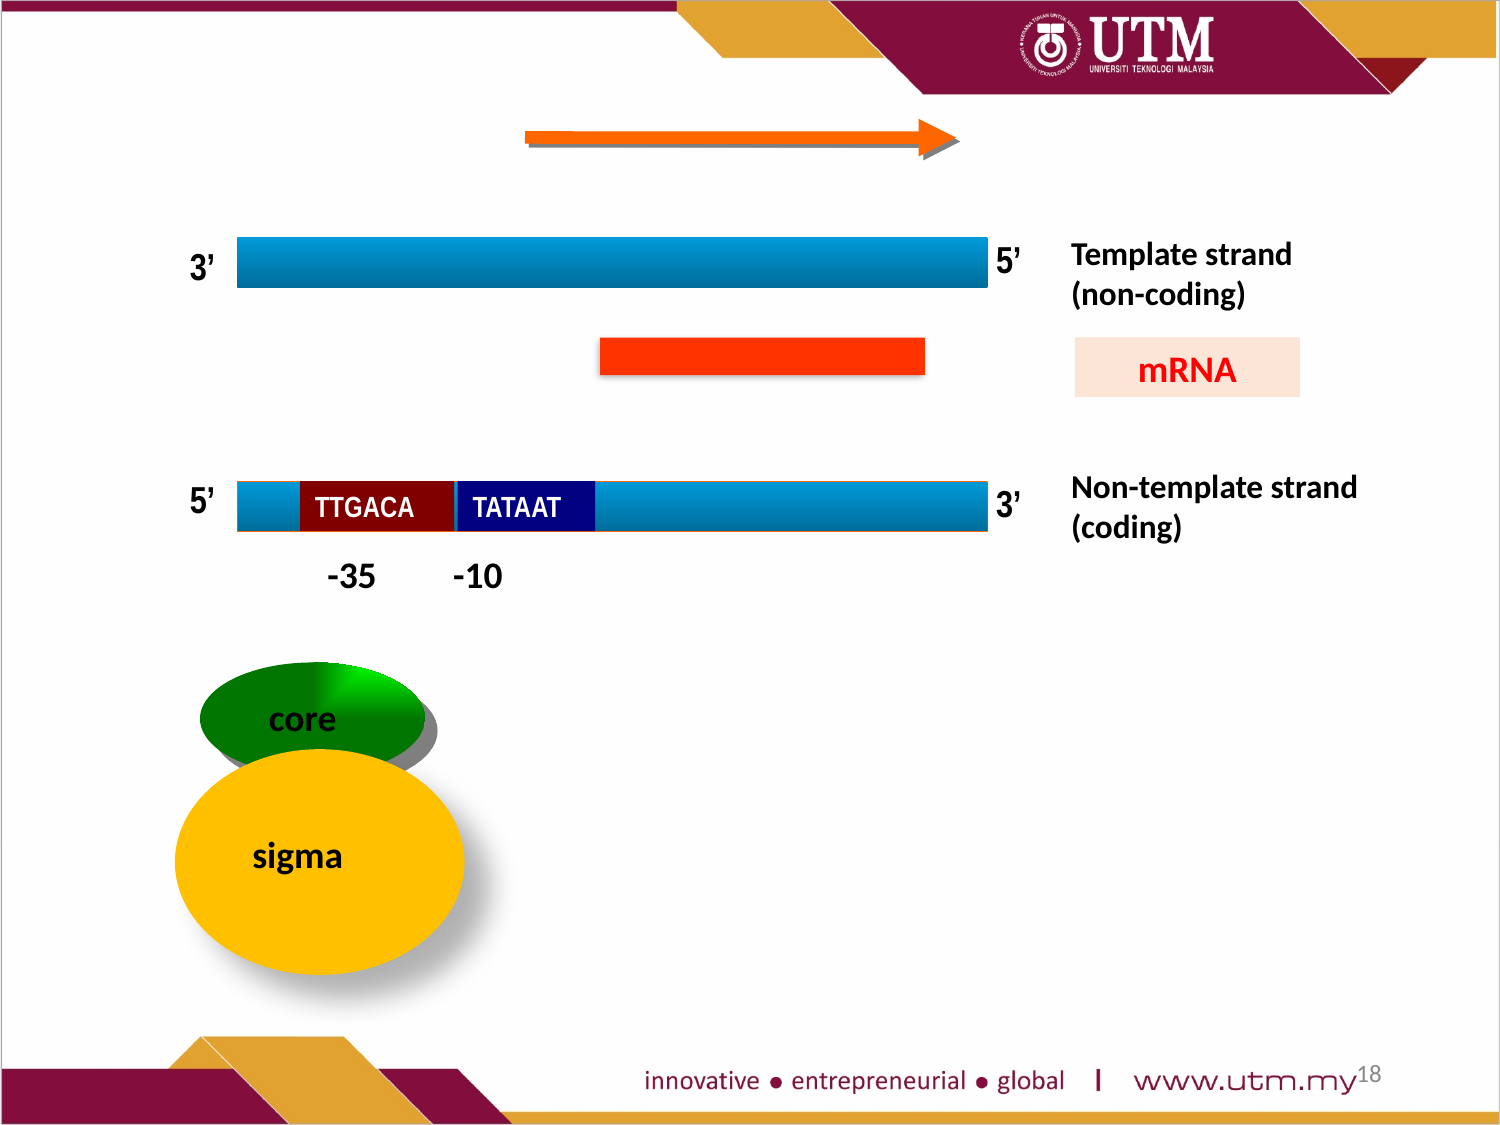

Template strand (non-coding)
5’
3’

mRNA

Non-template strand (coding)
5’
3’

TTGACA
TATAAT
-35         -10

core

sigma
18